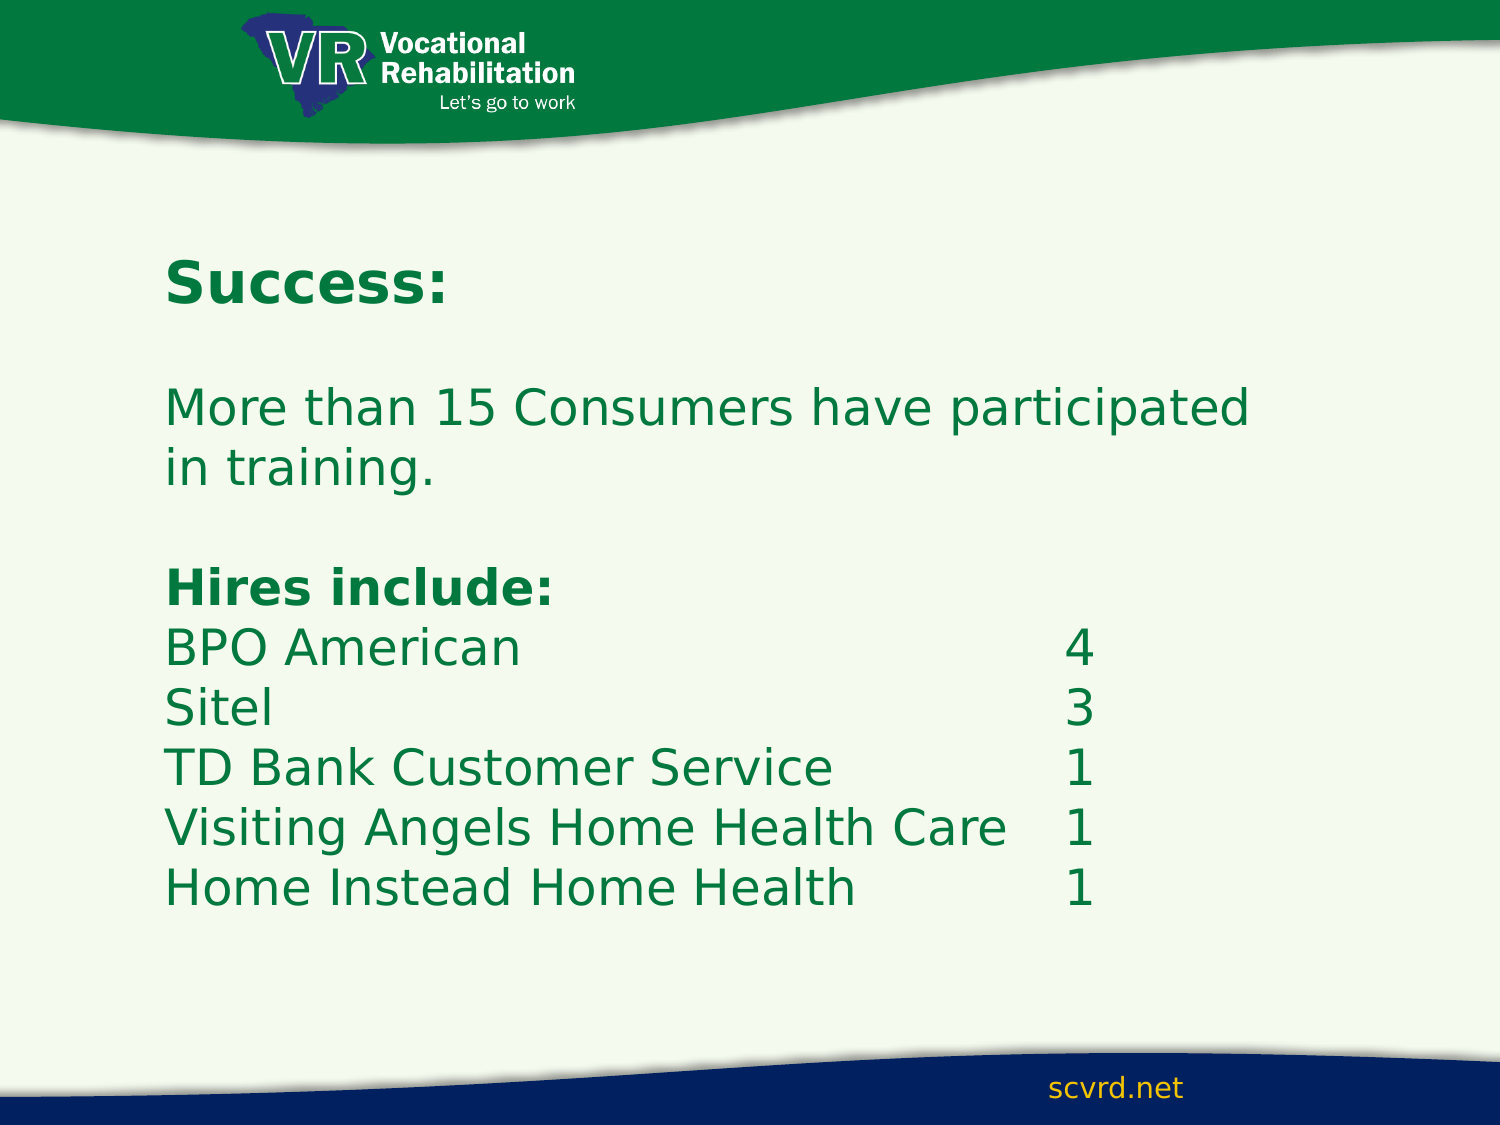

Success:

More than 15 Consumers have participated in training.

Hires include:
BPO American 				4
Sitel 						3
TD Bank Customer Service		1
Visiting Angels Home Health Care	1
Home Instead Home Health		1